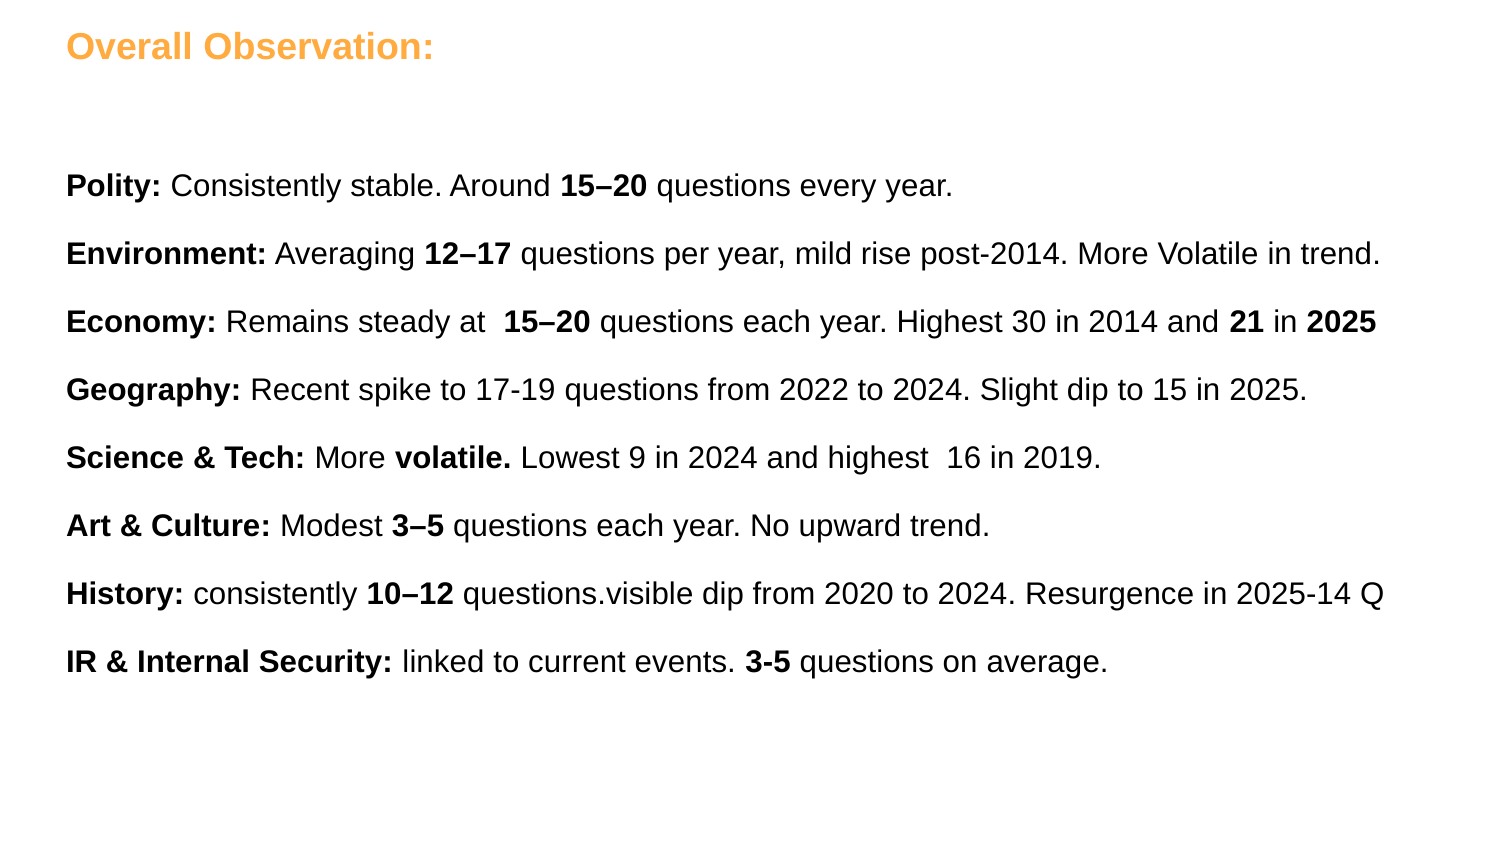

Overall Observation:

Polity: Consistently stable. Around 15–20 questions every year.
Environment: Averaging 12–17 questions per year, mild rise post-2014. More Volatile in trend.
Economy: Remains steady at  15–20 questions each year. Highest 30 in 2014 and 21 in 2025
Geography: Recent spike to 17-19 questions from 2022 to 2024. Slight dip to 15 in 2025.
Science & Tech: More volatile. Lowest 9 in 2024 and highest  16 in 2019.
Art & Culture: Modest 3–5 questions each year. No upward trend.
History: consistently 10–12 questions.visible dip from 2020 to 2024. Resurgence in 2025-14 Q
IR & Internal Security: linked to current events. 3-5 questions on average.